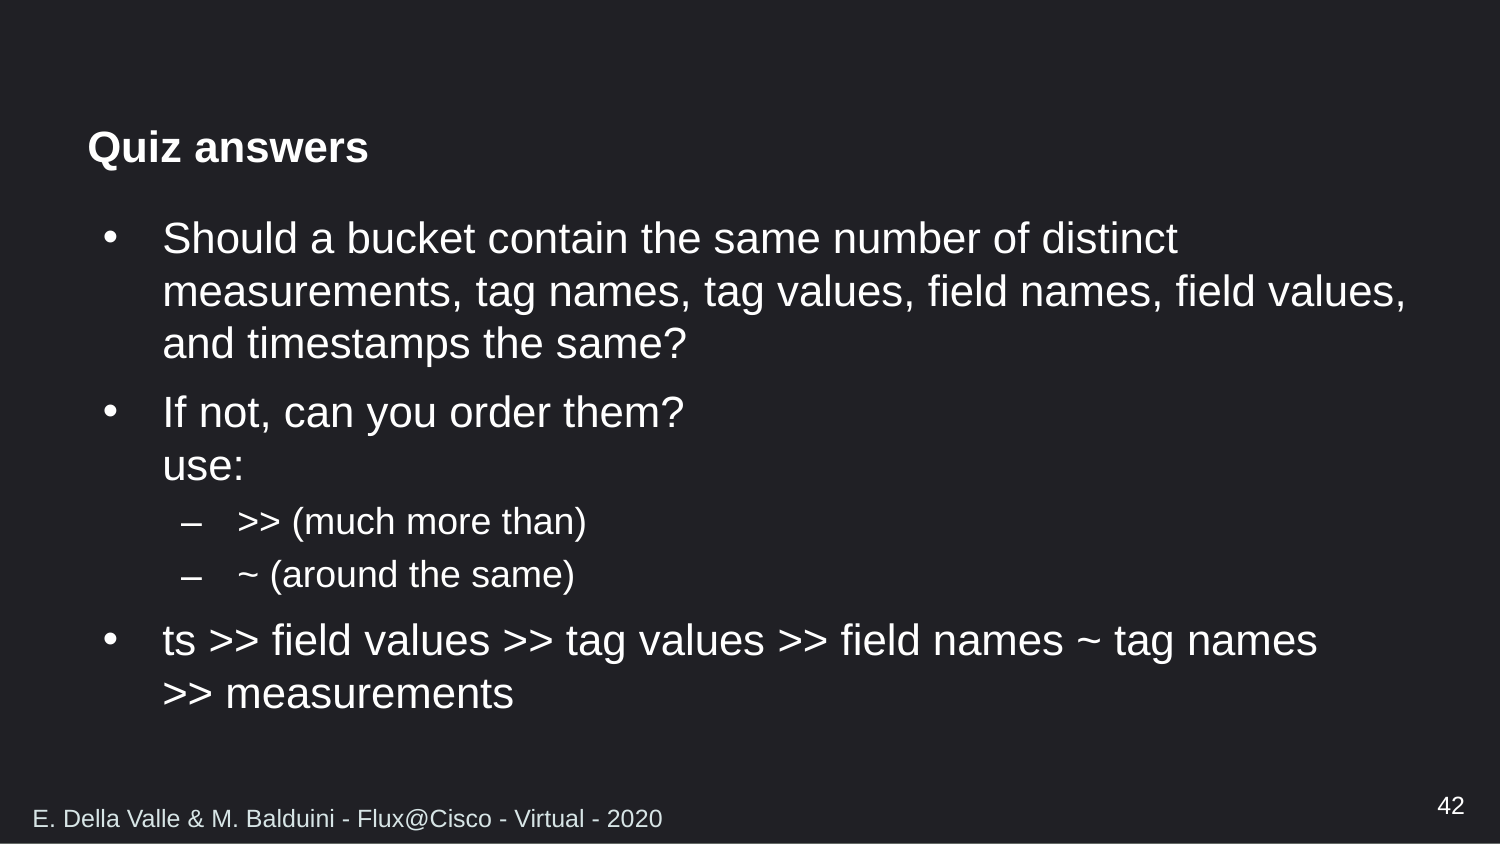

# Quiz answers
Should a bucket contain the same number of distinct measurements, tag names, tag values, field names, field values, and timestamps the same?
If not, can you order them?
use:
>> (much more than)
~ (around the same)
ts >> field values >> tag values >> field names ~ tag names
>> measurements
42
E. Della Valle & M. Balduini - Flux@Cisco - Virtual - 2020